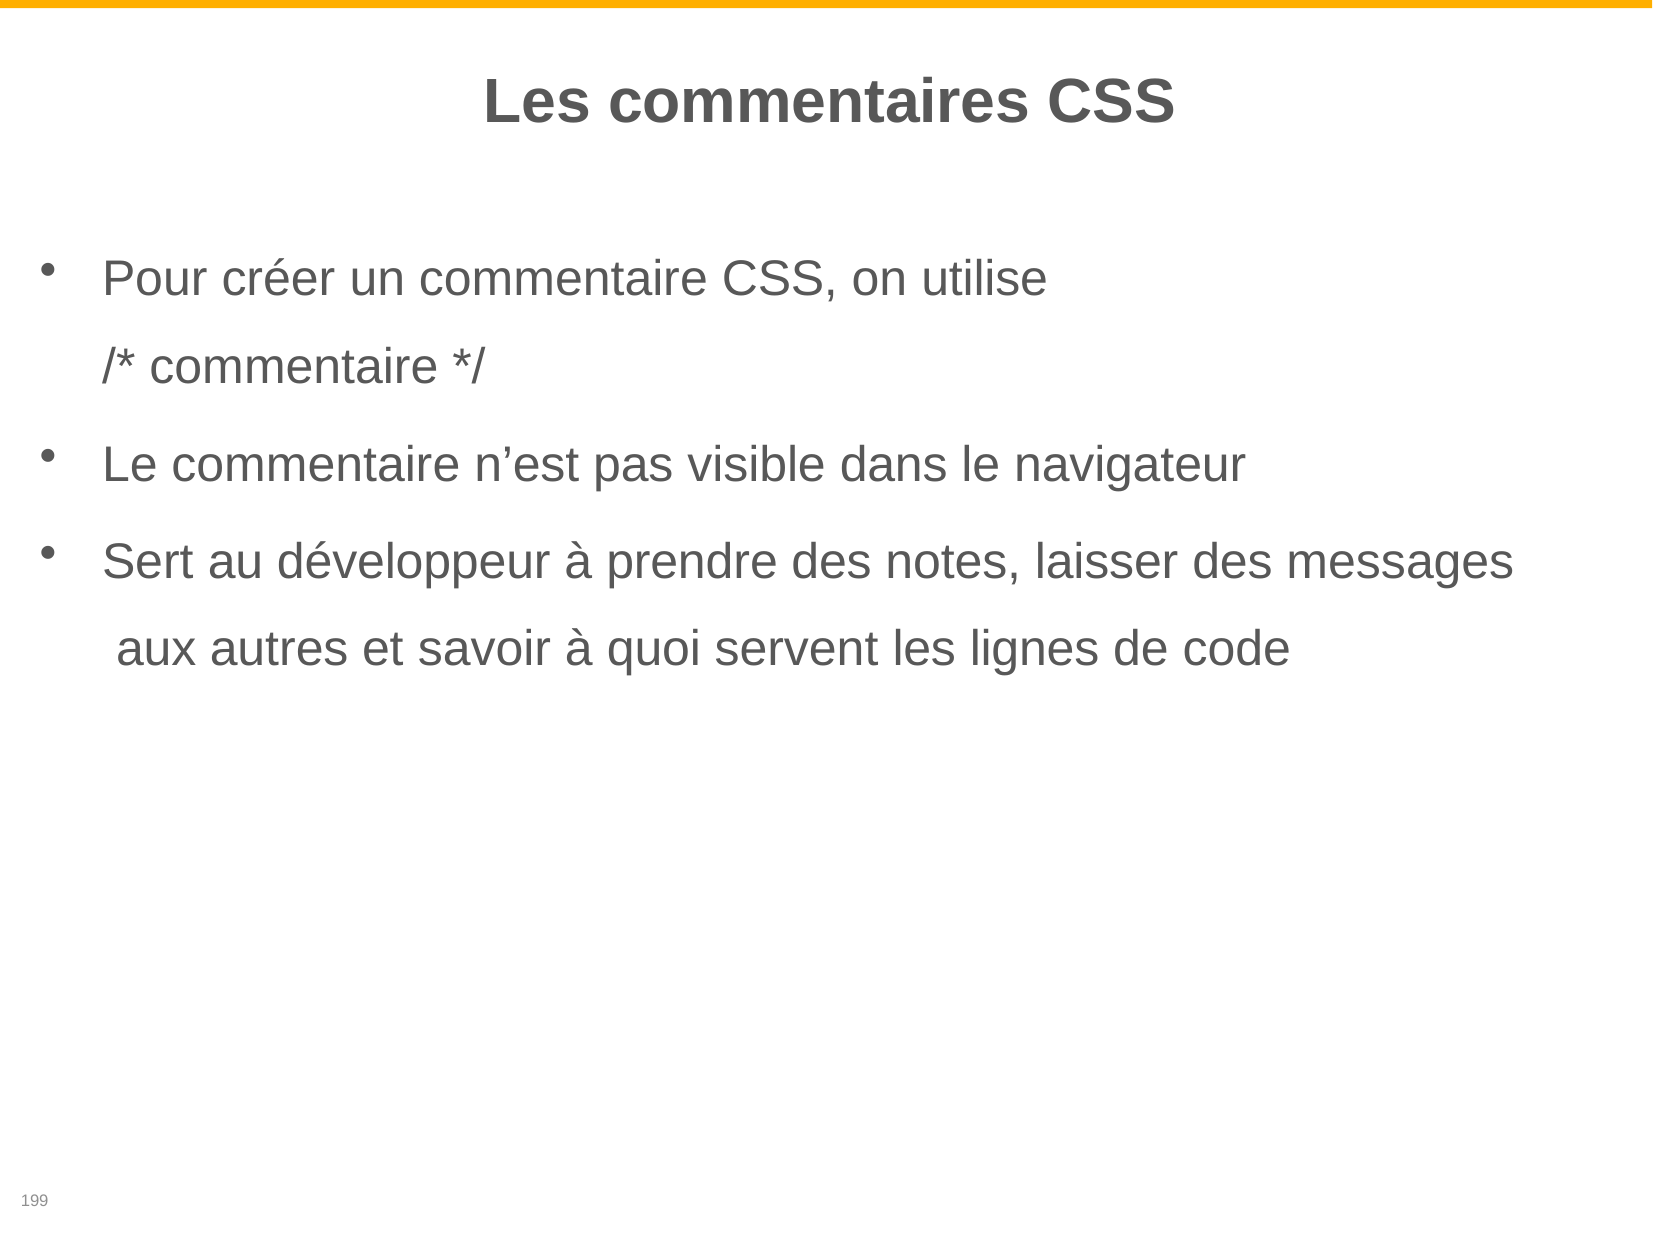

# Les commentaires CSS
Pour créer un commentaire CSS, on utilise
/* commentaire */
Le commentaire n’est pas visible dans le navigateur
Sert au développeur à prendre des notes, laisser des messages  aux autres et savoir à quoi servent les lignes de code
199